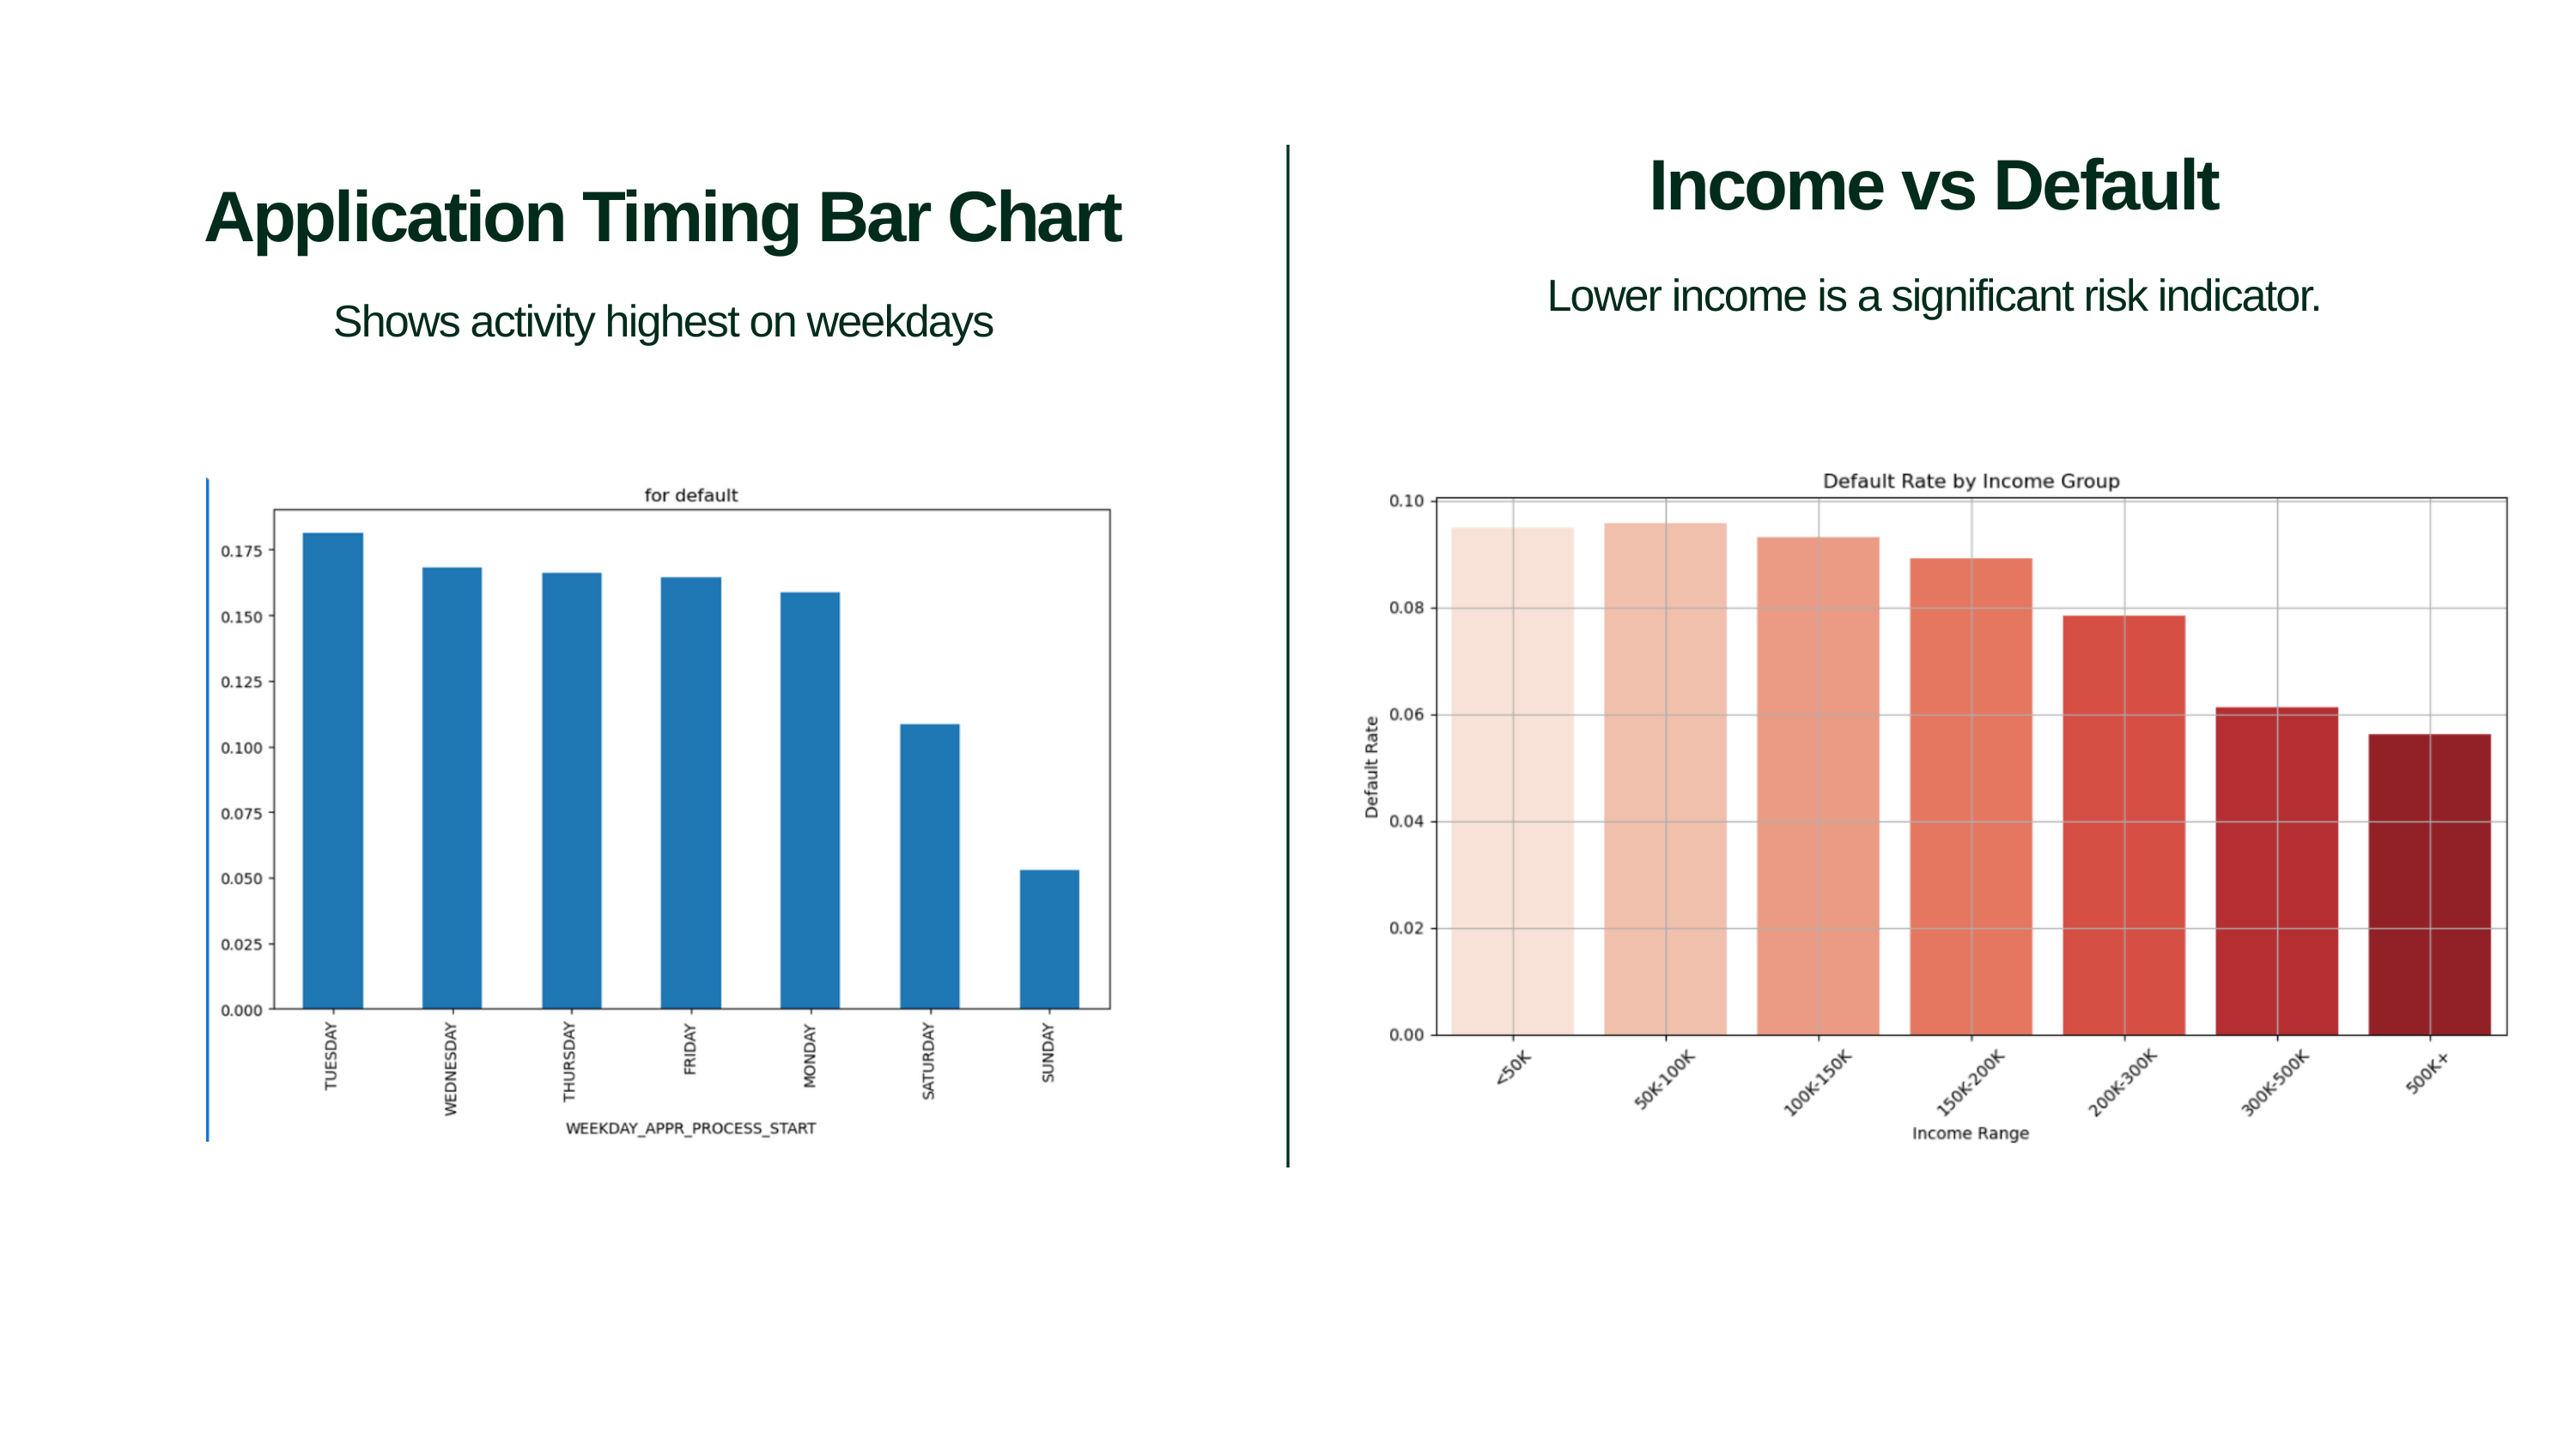

Income vs Default
Lower income is a significant risk indicator.
Application Timing Bar Chart
Shows activity highest on weekdays